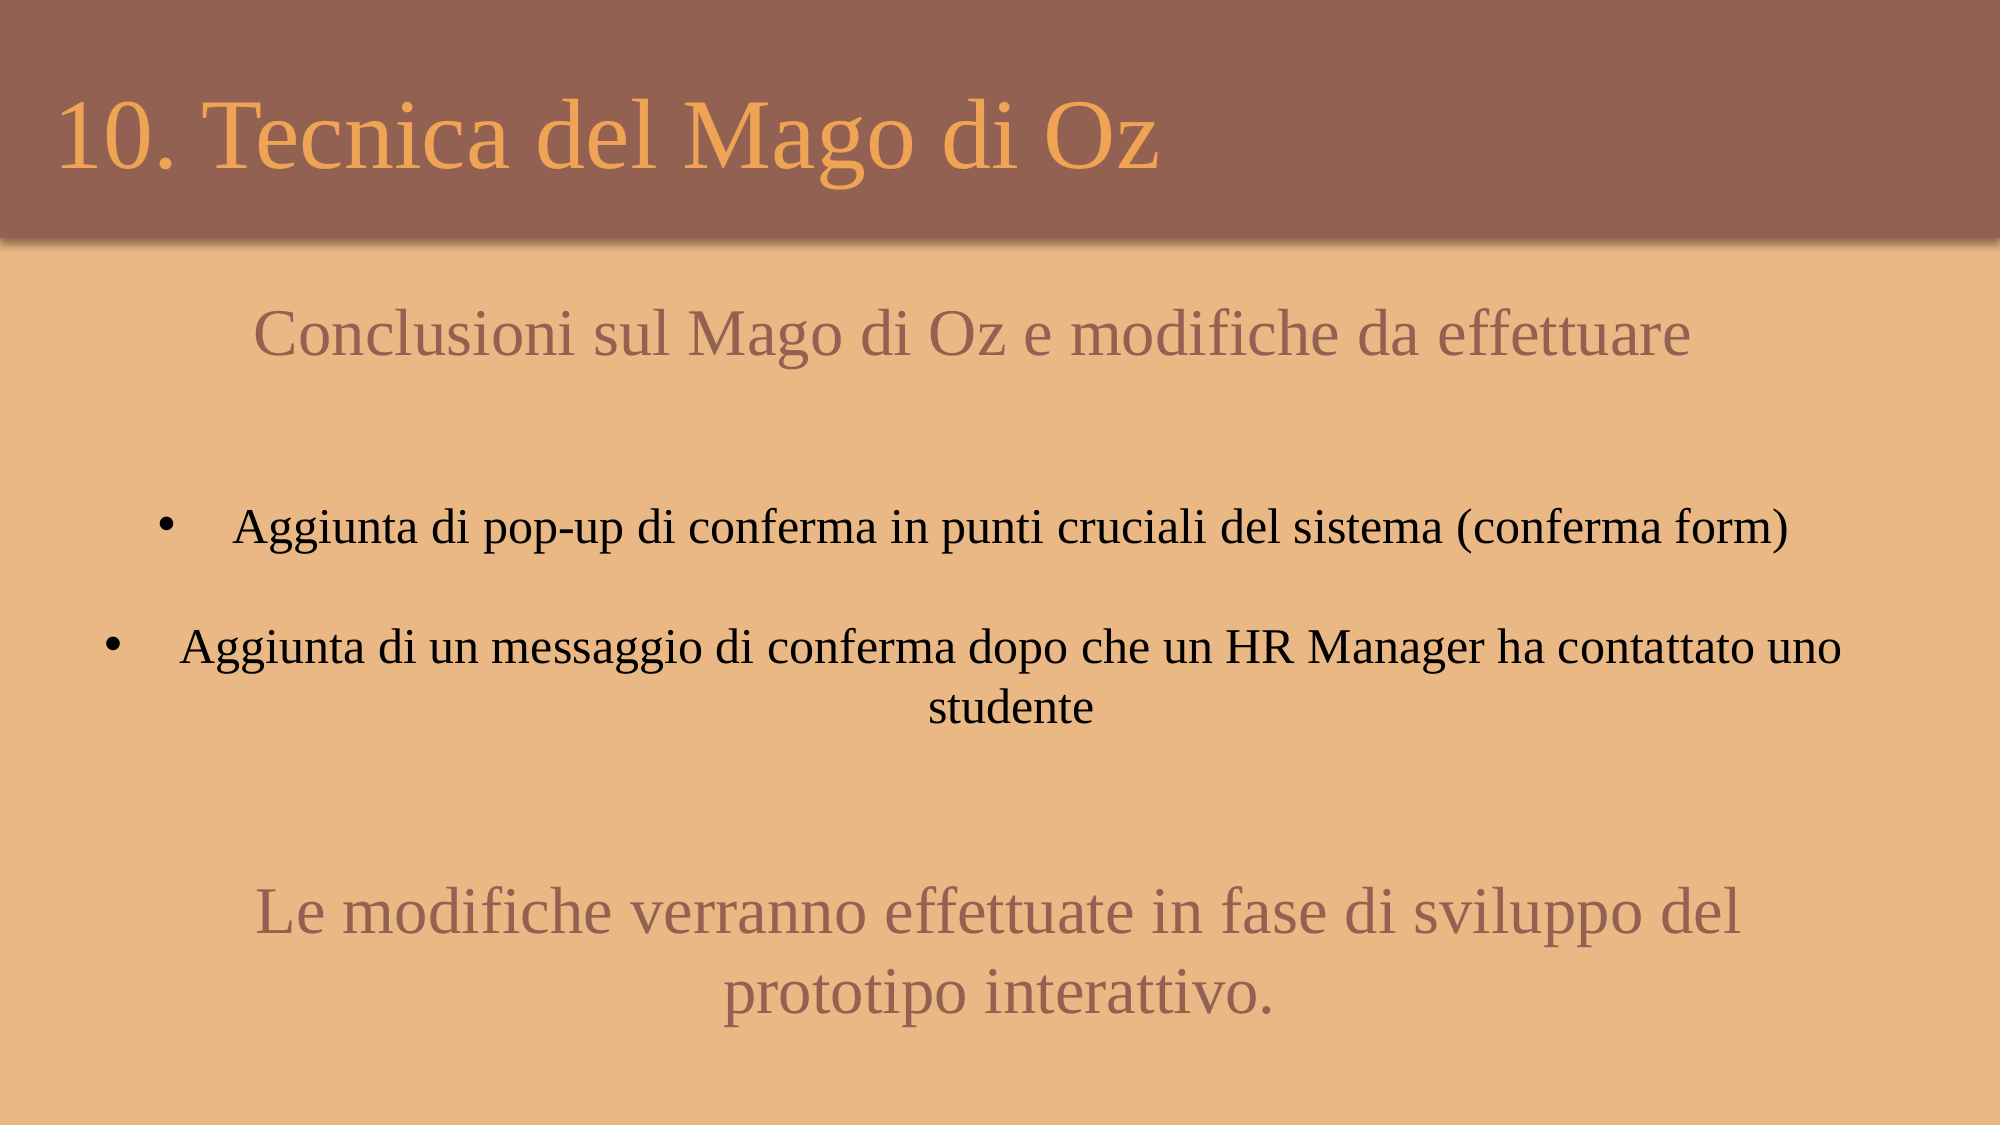

10. Tecnica del Mago di Oz
Conclusioni sul Mago di Oz e modifiche da effettuare
Aggiunta di pop-up di conferma in punti cruciali del sistema (conferma form)

Aggiunta di un messaggio di conferma dopo che un HR Manager ha contattato uno studente
Le modifiche verranno effettuate in fase di sviluppo del prototipo interattivo.
Compilazione di un questionario sullo studente (Docente)
Feedback dell’utente:
L’utente sente la necessità di dover confermare due volte la volontà di inviare i risultati del questionario per evitare eventuali errori.
Soluzione proposta:
Verrà aggiunta una card di conferma che possa permettere sia di confermare che di annullare ciò che è stato compilato.